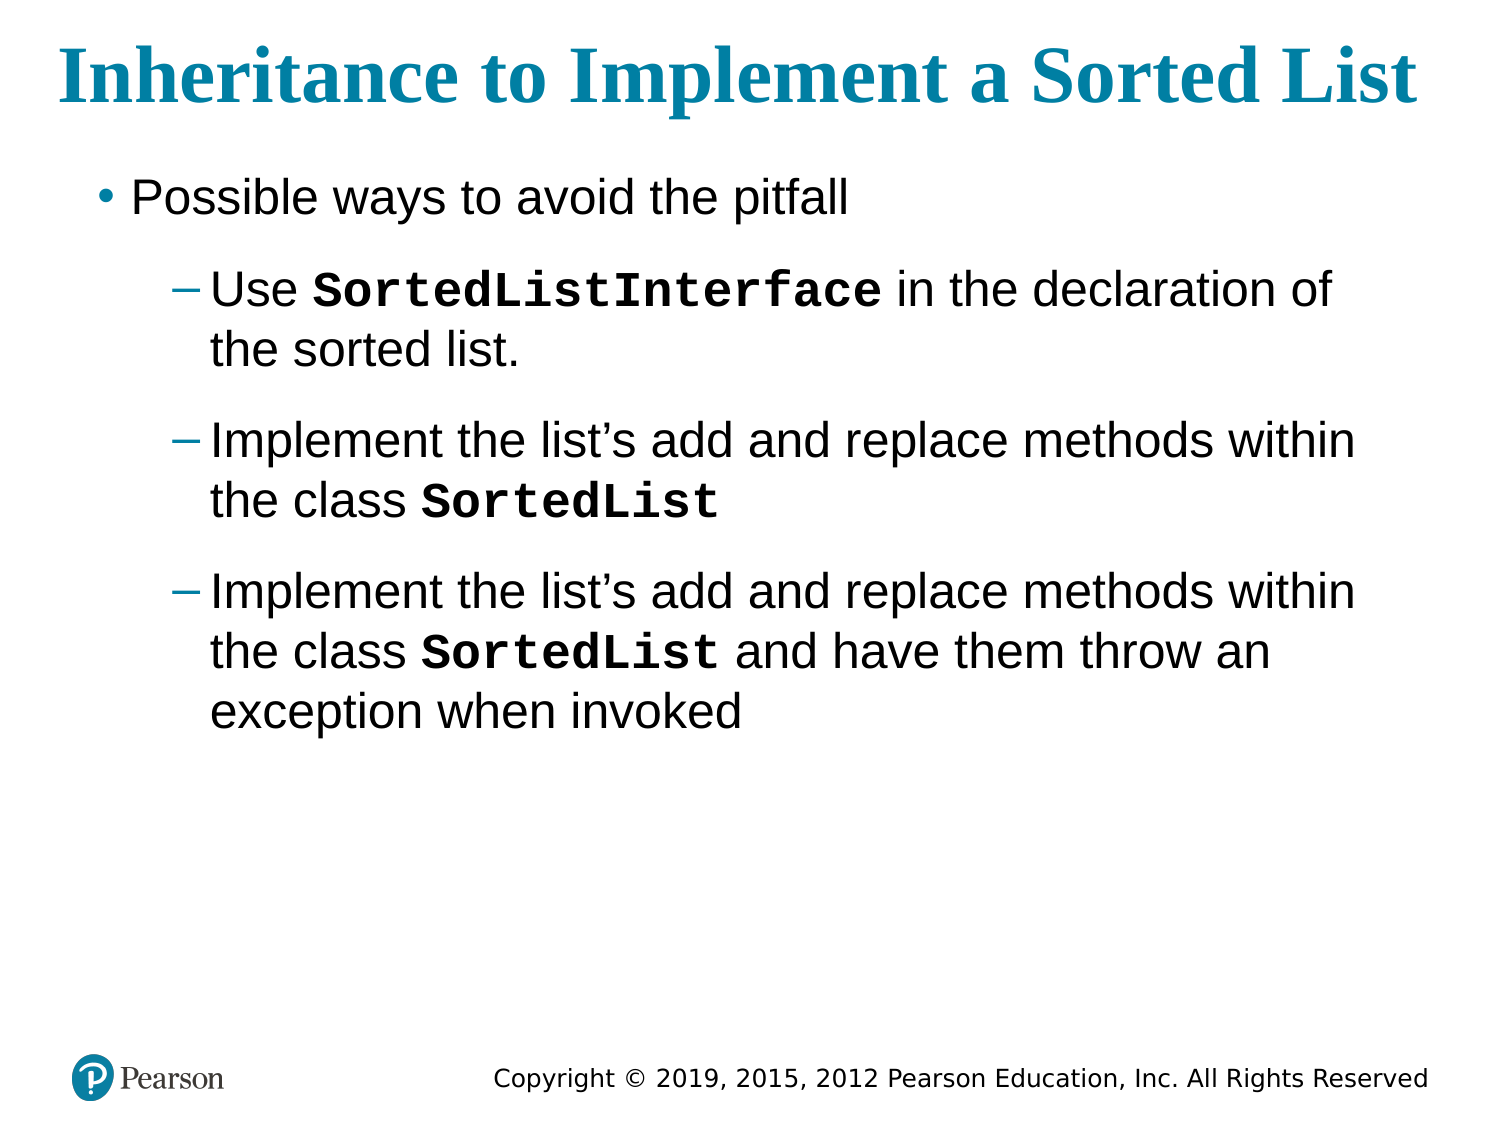

# Inheritance to Implement a Sorted List
Possible ways to avoid the pitfall
Use SortedListInterface in the declaration of the sorted list.
Implement the list’s add and replace methods within the class SortedList
Implement the list’s add and replace methods within the class SortedList and have them throw an exception when invoked